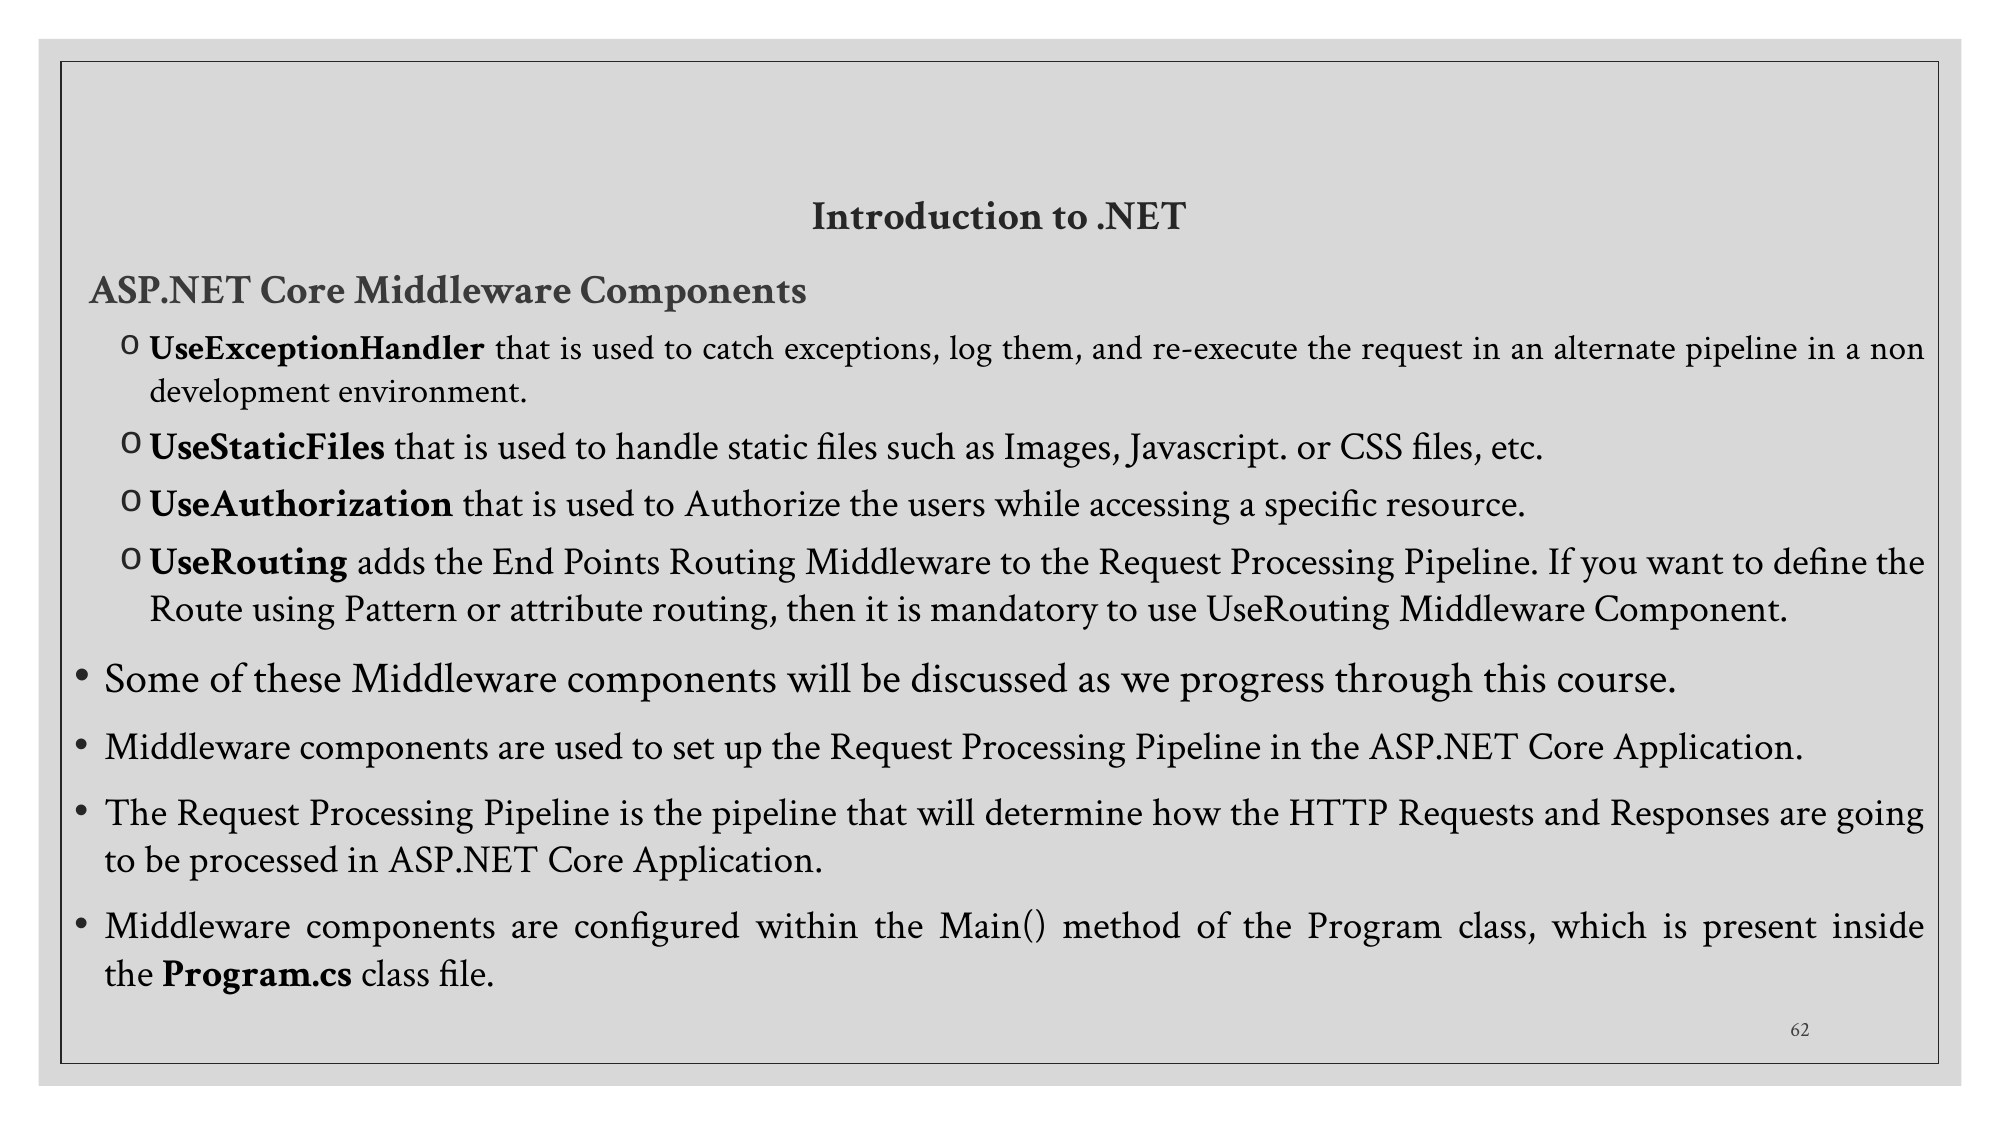

# Introduction to .NET
 ASP.NET Core Middleware Components
UseExceptionHandler that is used to catch exceptions, log them, and re-execute the request in an alternate pipeline in a non development environment.
UseStaticFiles that is used to handle static files such as Images, Javascript. or CSS files, etc.
UseAuthorization that is used to Authorize the users while accessing a specific resource.
UseRouting adds the End Points Routing Middleware to the Request Processing Pipeline. If you want to define the Route using Pattern or attribute routing, then it is mandatory to use UseRouting Middleware Component.
Some of these Middleware components will be discussed as we progress through this course.
Middleware components are used to set up the Request Processing Pipeline in the ASP.NET Core Application.
The Request Processing Pipeline is the pipeline that will determine how the HTTP Requests and Responses are going to be processed in ASP.NET Core Application.
Middleware components are configured within the Main() method of the Program class, which is present inside the Program.cs class file.

62